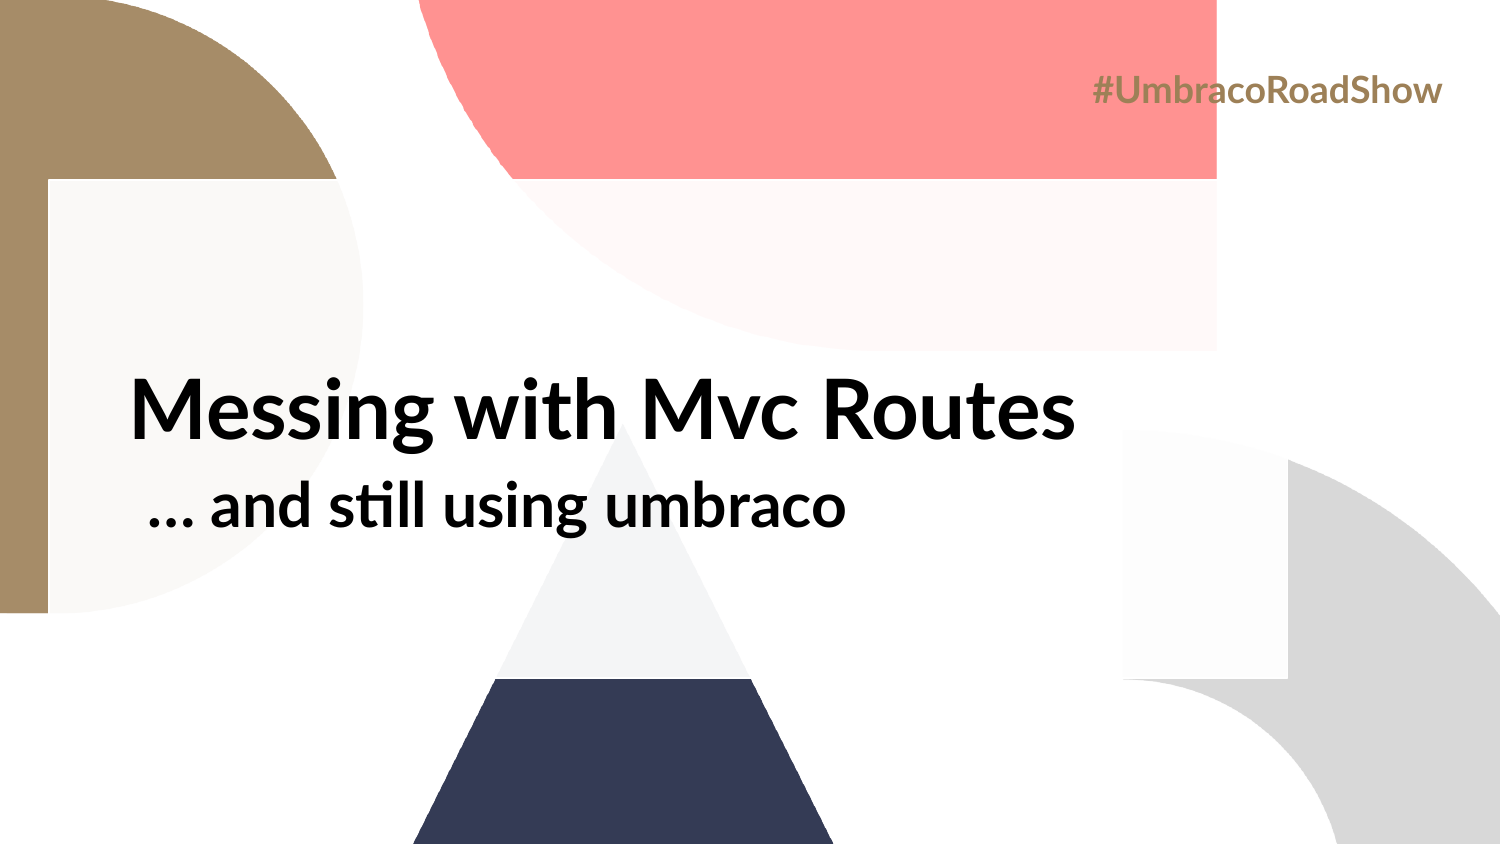

# Messing with Mvc Routes
… and still using umbraco